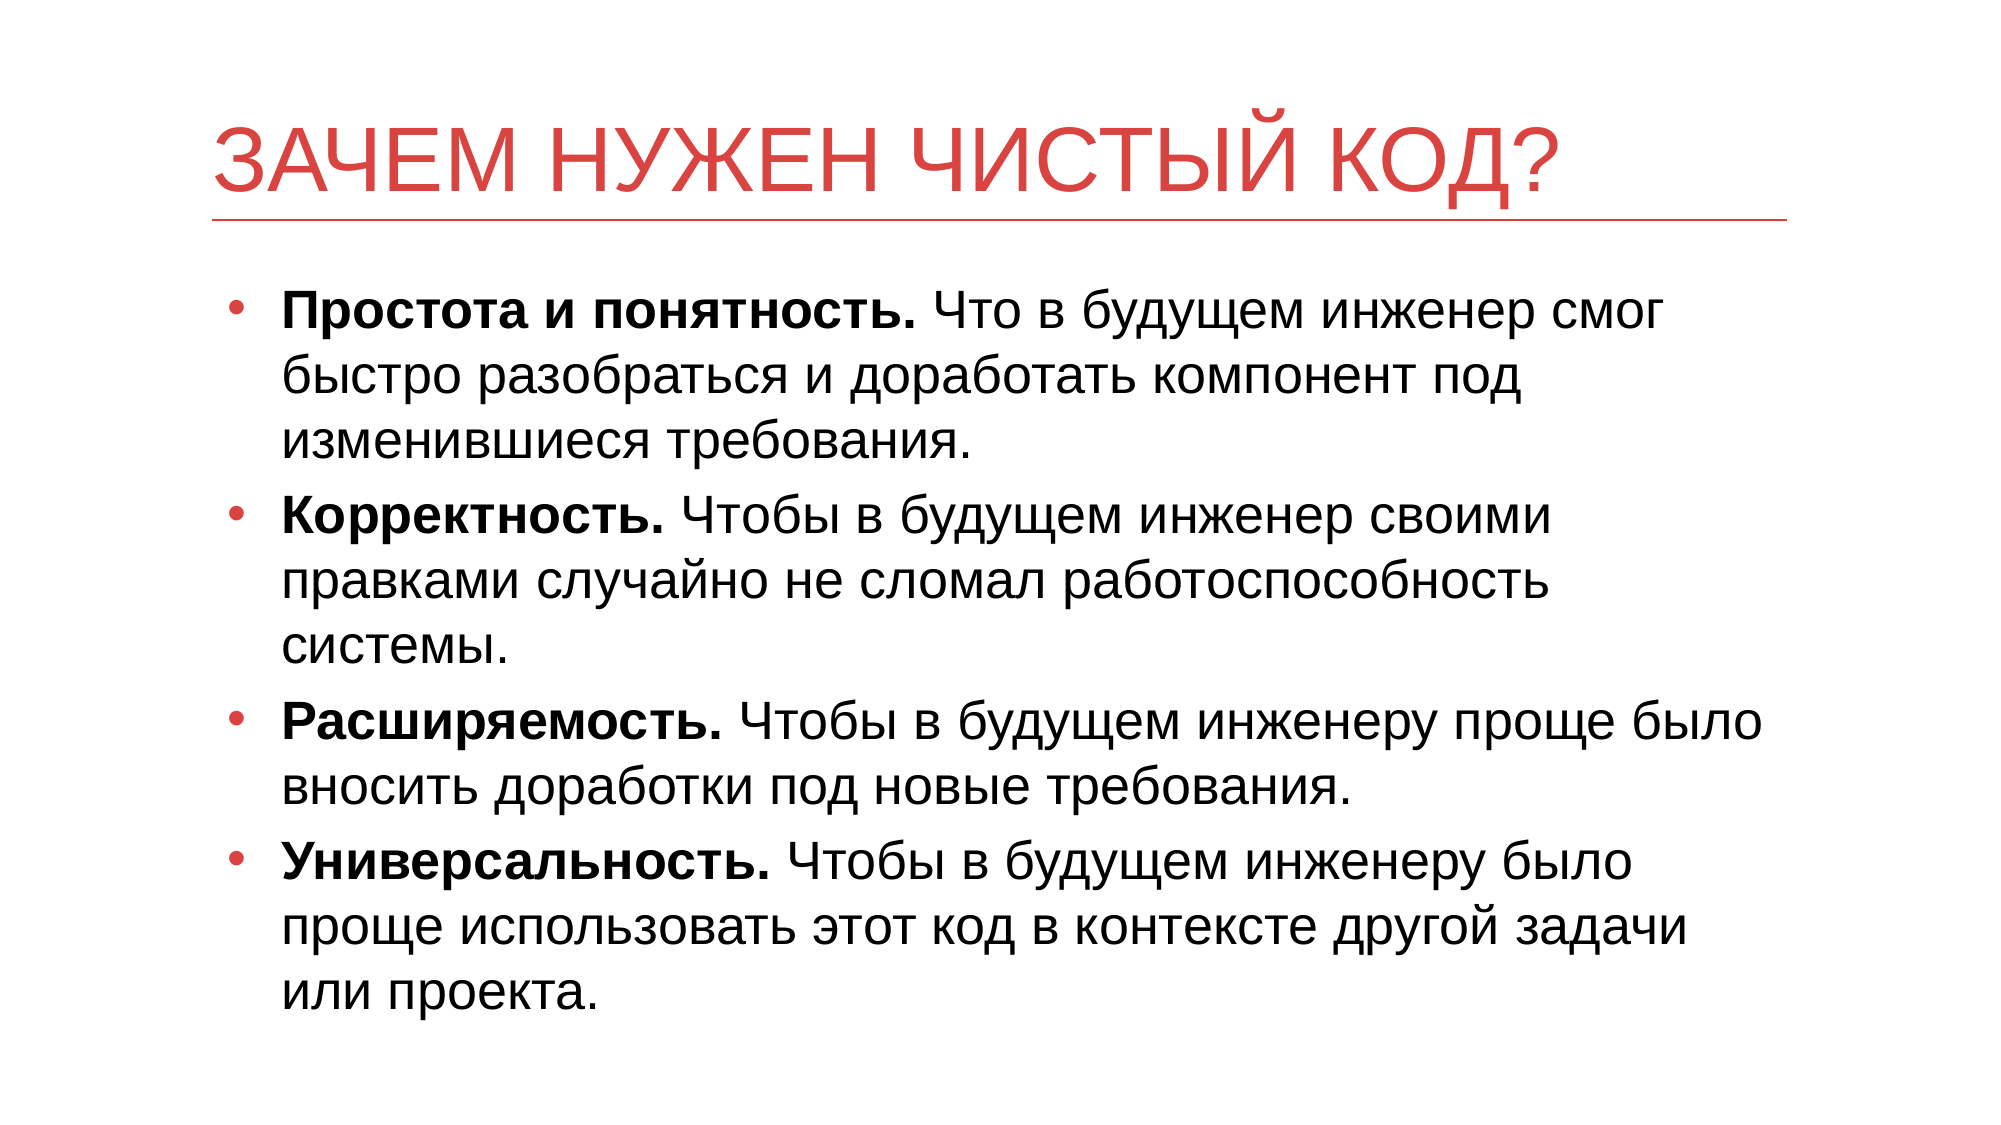

# Зачем нужен чистый код?
Простота и понятность. Что в будущем инженер смог быстро разобраться и доработать компонент под изменившиеся требования.
Корректность. Чтобы в будущем инженер своими правками случайно не сломал работоспособность системы.
Расширяемость. Чтобы в будущем инженеру проще было вносить доработки под новые требования.
Универсальность. Чтобы в будущем инженеру было проще использовать этот код в контексте другой задачи или проекта.